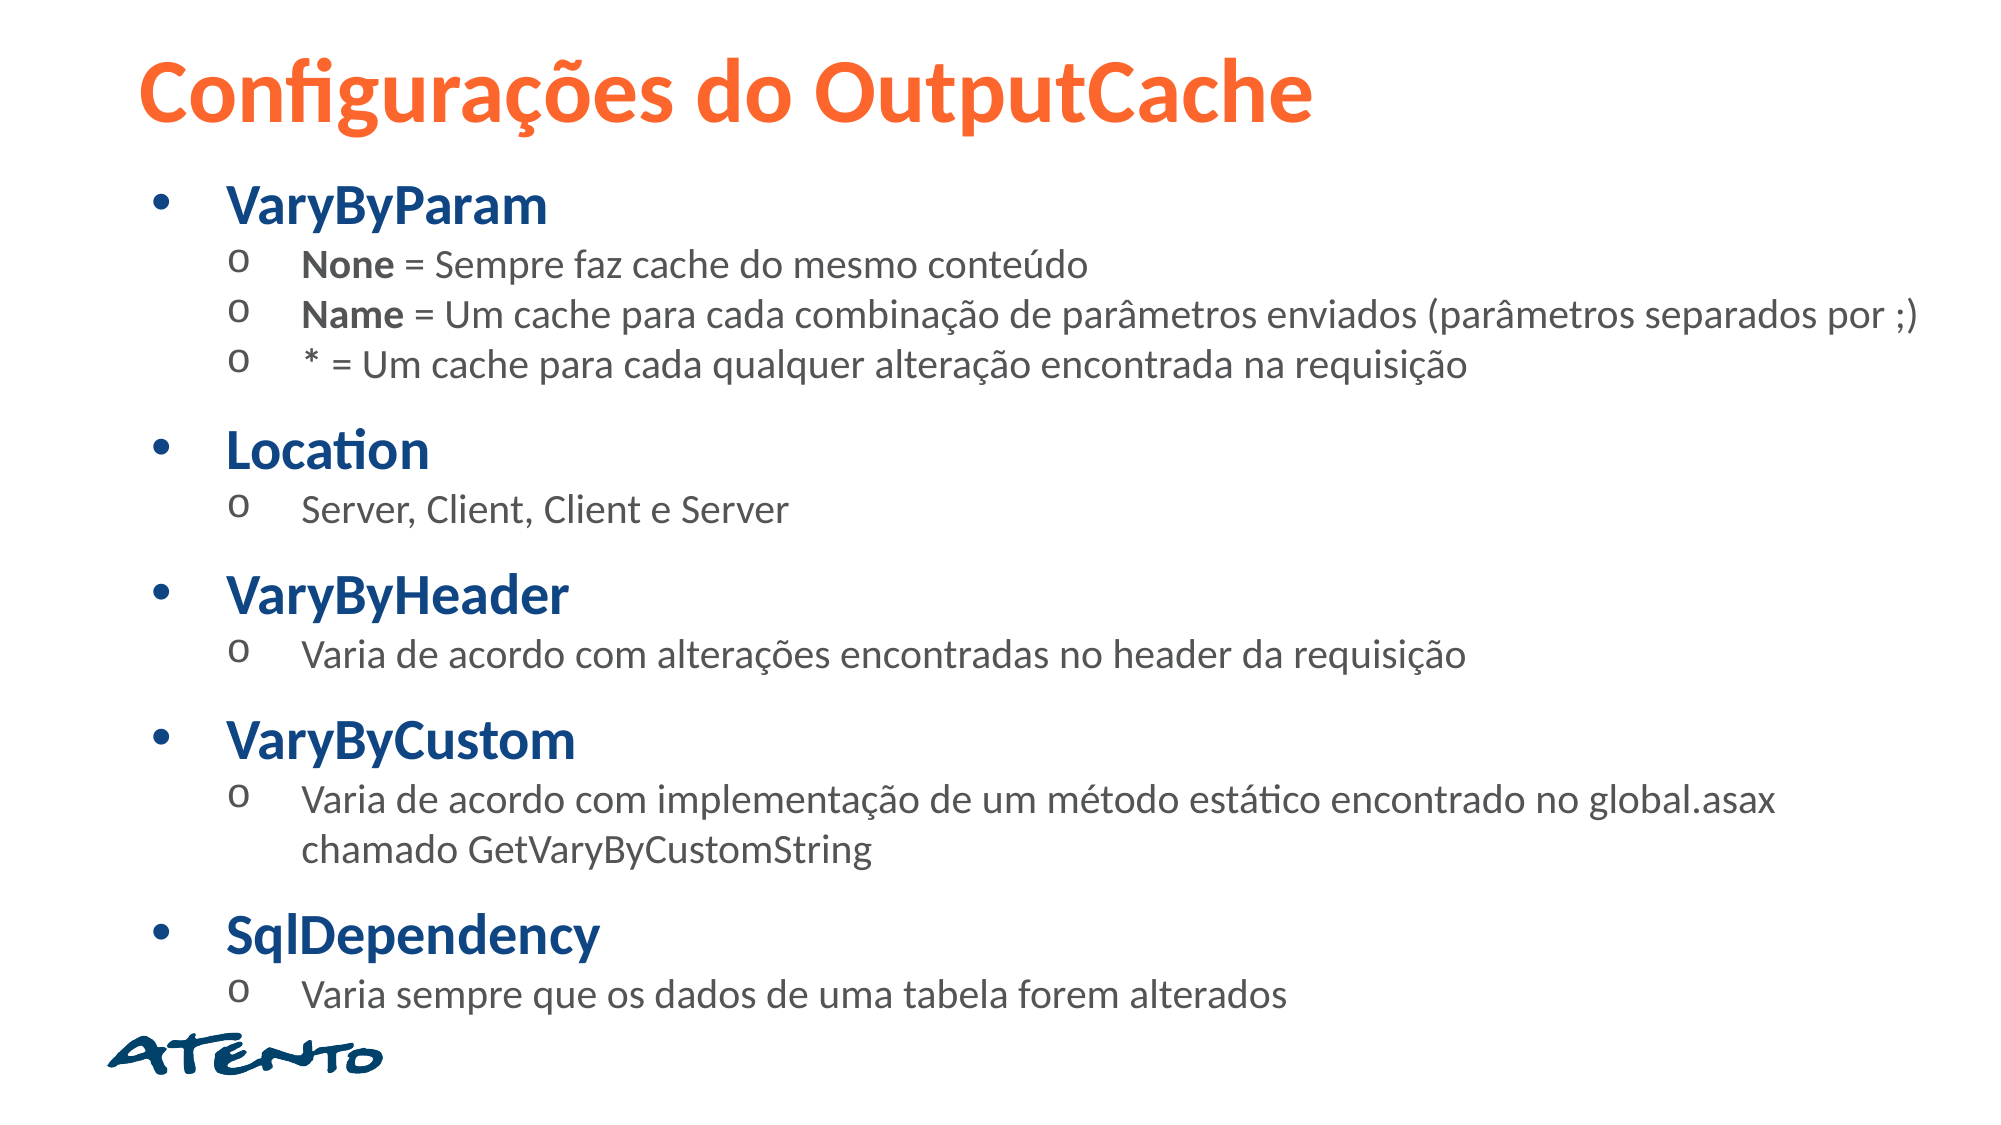

Configurações do OutputCache
VaryByParam
None = Sempre faz cache do mesmo conteúdo
Name = Um cache para cada combinação de parâmetros enviados (parâmetros separados por ;)
* = Um cache para cada qualquer alteração encontrada na requisição
Location
Server, Client, Client e Server
VaryByHeader
Varia de acordo com alterações encontradas no header da requisição
VaryByCustom
Varia de acordo com implementação de um método estático encontrado no global.asax chamado GetVaryByCustomString
SqlDependency
Varia sempre que os dados de uma tabela forem alterados